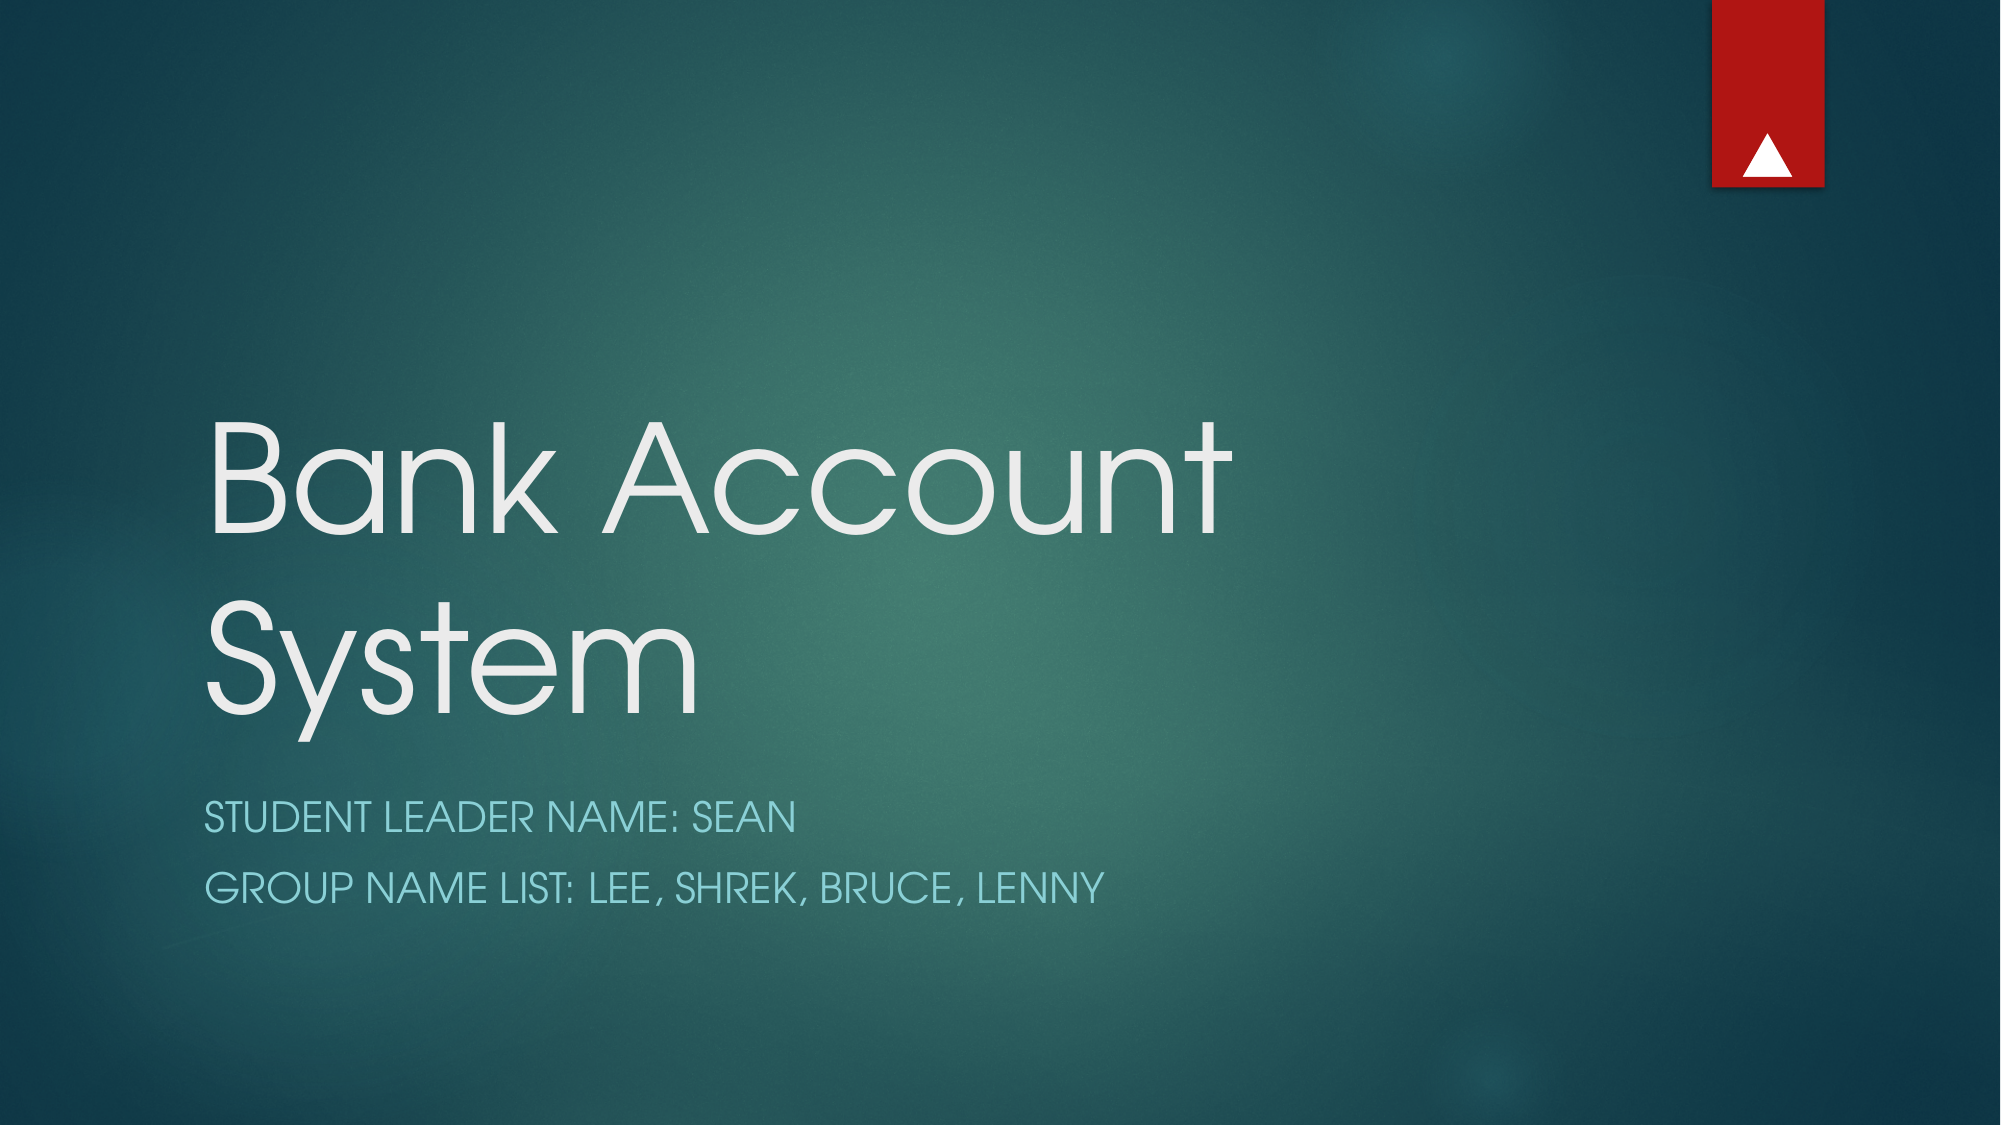

# Bank Account System
Student Leader Name: Sean
Group Name List: Lee, Shrek, Bruce, Lenny